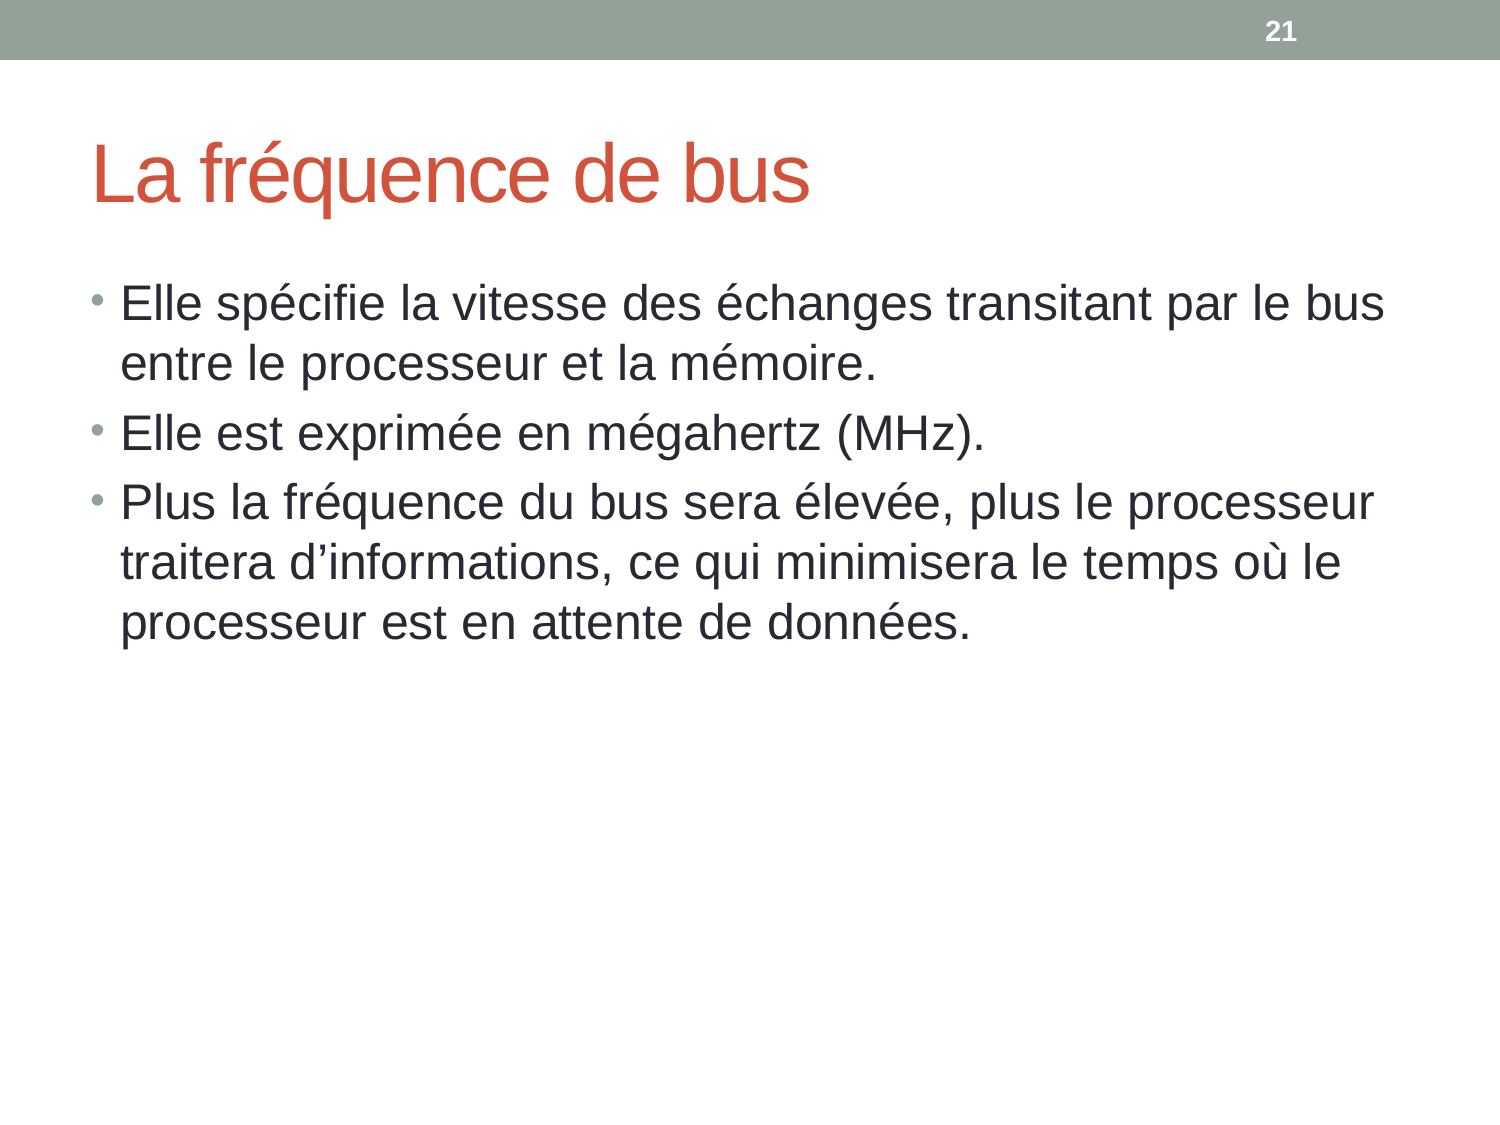

21
# La fréquence de bus
Elle spécifie la vitesse des échanges transitant par le bus entre le processeur et la mémoire.
Elle est exprimée en mégahertz (MHz).
Plus la fréquence du bus sera élevée, plus le processeur traitera d’informations, ce qui minimisera le temps où le processeur est en attente de données.